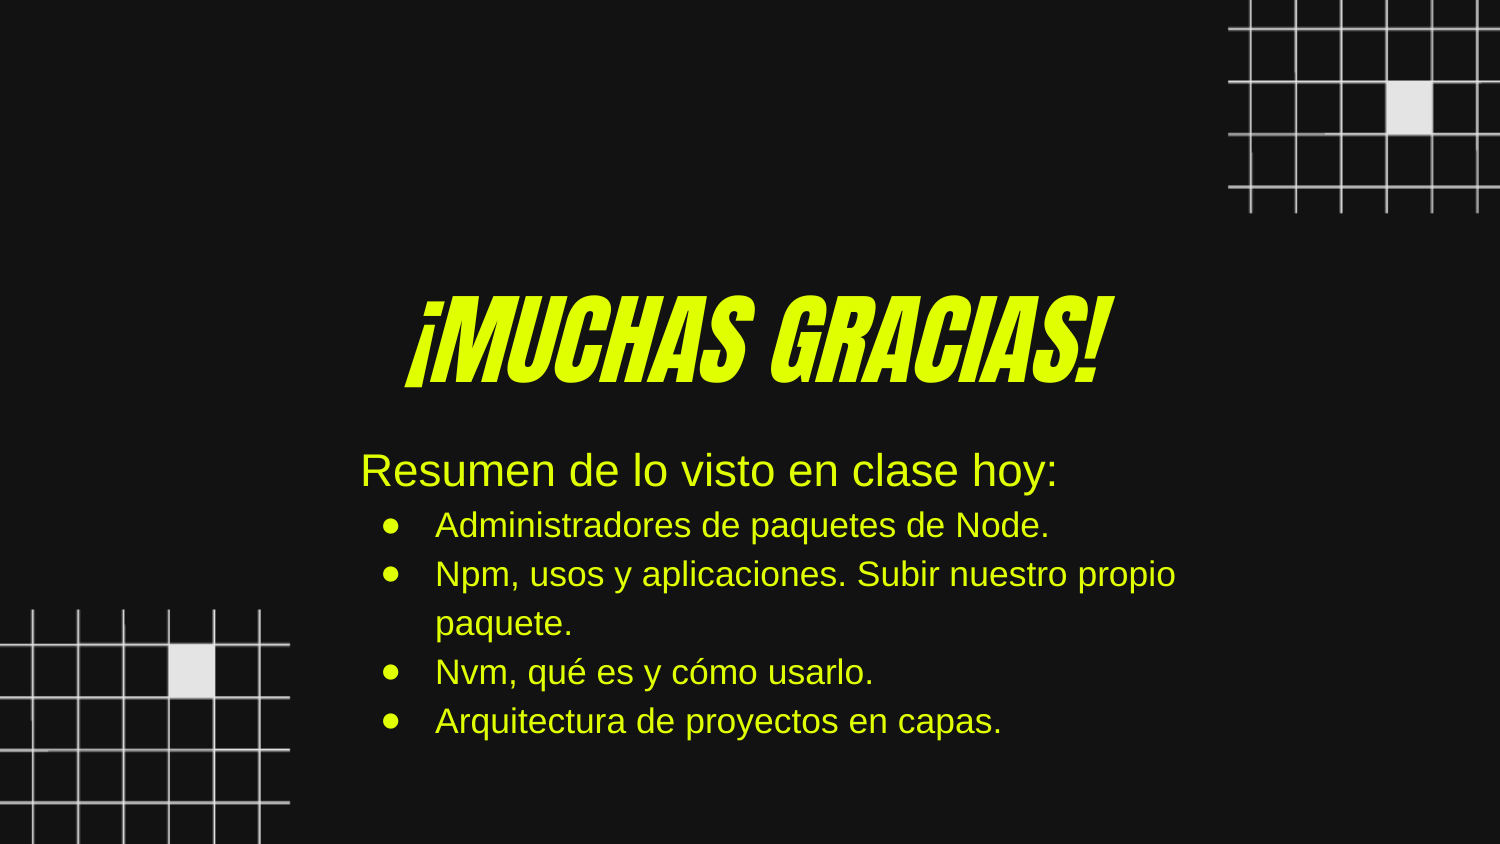

¡MUCHAS GRACIAS!
Resumen de lo visto en clase hoy:
Administradores de paquetes de Node.
Npm, usos y aplicaciones. Subir nuestro propio paquete.
Nvm, qué es y cómo usarlo.
Arquitectura de proyectos en capas.